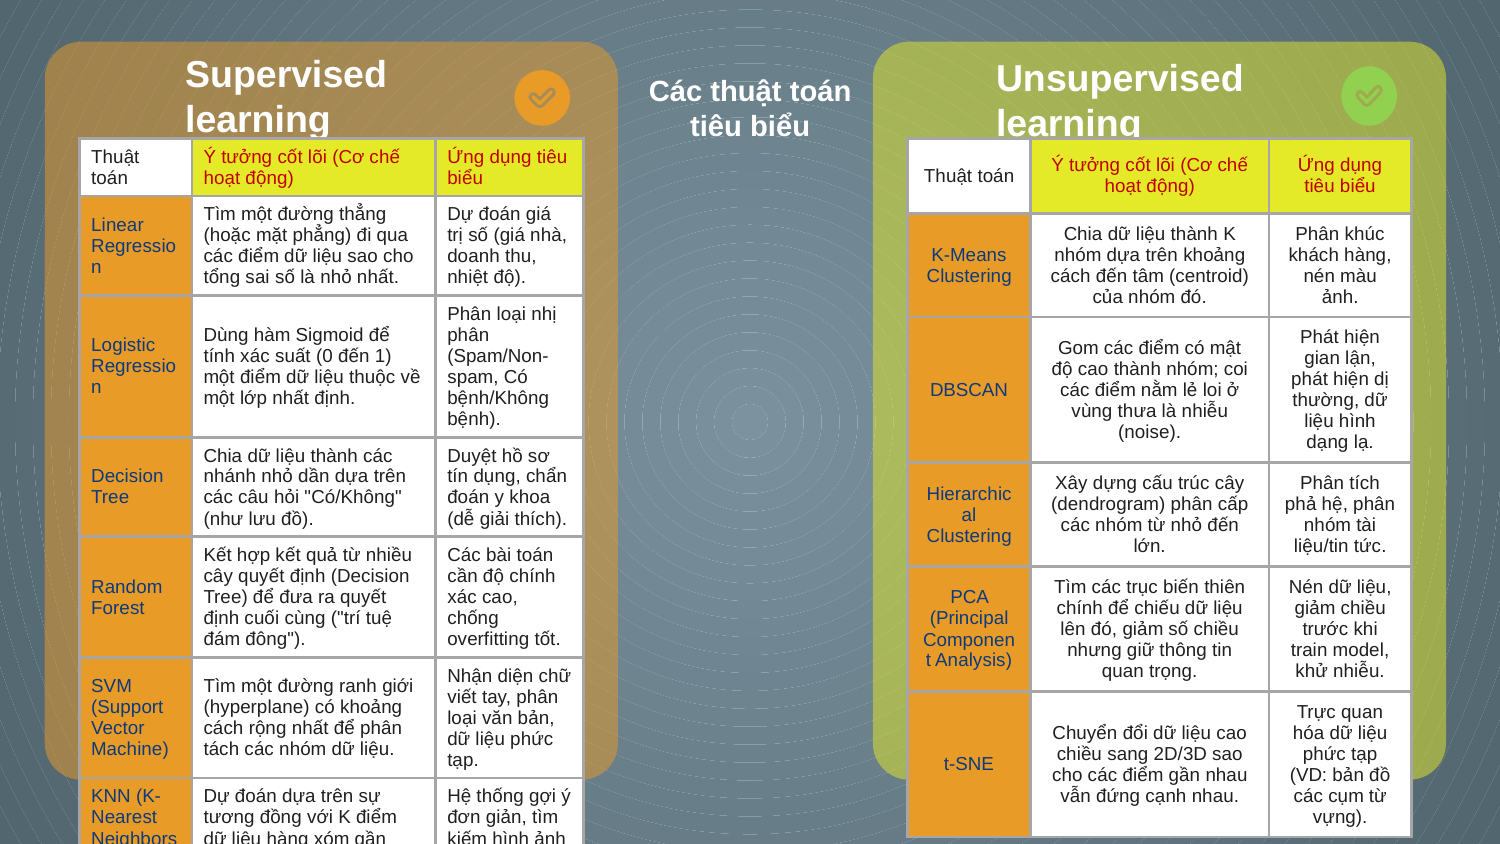

# Report week 2

Supervised learning

Unsupervised learning

Các thuật toán tiêu biểu
| Thuật toán | Ý tưởng cốt lõi (Cơ chế hoạt động) | Ứng dụng tiêu biểu |
| --- | --- | --- |
| Linear Regression | Tìm một đường thẳng (hoặc mặt phẳng) đi qua các điểm dữ liệu sao cho tổng sai số là nhỏ nhất. | Dự đoán giá trị số (giá nhà, doanh thu, nhiệt độ). |
| Logistic Regression | Dùng hàm Sigmoid để tính xác suất (0 đến 1) một điểm dữ liệu thuộc về một lớp nhất định. | Phân loại nhị phân (Spam/Non-spam, Có bệnh/Không bệnh). |
| Decision Tree | Chia dữ liệu thành các nhánh nhỏ dần dựa trên các câu hỏi "Có/Không" (như lưu đồ). | Duyệt hồ sơ tín dụng, chẩn đoán y khoa (dễ giải thích). |
| Random Forest | Kết hợp kết quả từ nhiều cây quyết định (Decision Tree) để đưa ra quyết định cuối cùng ("trí tuệ đám đông"). | Các bài toán cần độ chính xác cao, chống overfitting tốt. |
| SVM (Support Vector Machine) | Tìm một đường ranh giới (hyperplane) có khoảng cách rộng nhất để phân tách các nhóm dữ liệu. | Nhận diện chữ viết tay, phân loại văn bản, dữ liệu phức tạp. |
| KNN (K-Nearest Neighbors) | Dự đoán dựa trên sự tương đồng với K điểm dữ liệu hàng xóm gần nhất ("Gần mực thì đen"). | Hệ thống gợi ý đơn giản, tìm kiếm hình ảnh tương đồng. |
| Thuật toán | Ý tưởng cốt lõi (Cơ chế hoạt động) | Ứng dụng tiêu biểu |
| --- | --- | --- |
| K-Means Clustering | Chia dữ liệu thành K nhóm dựa trên khoảng cách đến tâm (centroid) của nhóm đó. | Phân khúc khách hàng, nén màu ảnh. |
| DBSCAN | Gom các điểm có mật độ cao thành nhóm; coi các điểm nằm lẻ loi ở vùng thưa là nhiễu (noise). | Phát hiện gian lận, phát hiện dị thường, dữ liệu hình dạng lạ. |
| Hierarchical Clustering | Xây dựng cấu trúc cây (dendrogram) phân cấp các nhóm từ nhỏ đến lớn. | Phân tích phả hệ, phân nhóm tài liệu/tin tức. |
| PCA (Principal Component Analysis) | Tìm các trục biến thiên chính để chiếu dữ liệu lên đó, giảm số chiều nhưng giữ thông tin quan trọng. | Nén dữ liệu, giảm chiều trước khi train model, khử nhiễu. |
| t-SNE | Chuyển đổi dữ liệu cao chiều sang 2D/3D sao cho các điểm gần nhau vẫn đứng cạnh nhau. | Trực quan hóa dữ liệu phức tạp (VD: bản đồ các cụm từ vựng). |
Có nhãn (Labeled Data). Dữ liệu bao gồm cặp (Input, Output) rõ ràng.
Không có nhãn (Unlabeled Data). Chỉ có dữ liệu Input, không có kết quả mẫu.
Dự đoán kết quả đầu ra cho dữ liệu mới dựa trên quy luật đã học.
Khám phá cấu trúc ẩn, mô hình hóa phân phối hoặc gom nhóm dữ liệu.
Có cơ chế phản hồi trực tiếp (biết đúng/sai ngay lập tức nhờ nhãn).
Không có phản hồi đúng/sai rõ ràng; mô hình tự tối ưu hóa dựa trên các đặc tính nội tại của dữ liệu.
Thường đơn giản hơn về mặt tính toán vì mục tiêu rõ ràng.
Thường phức tạp hơn vì mô hình phải tự tìm quy luật trong không gian dữ liệu lớn.
Classification (Phân loại), Regression (Hồi quy).
Clustering (Gom nhóm), Association (Luật kết hợp), Dimensionality Reduction.
Dự báo giá nhà, Phân loại email spam, Nhận diện khuôn mặt.
Phân khúc khách hàng, Gợi ý phim (dựa trên hành vi), Nén ảnh.